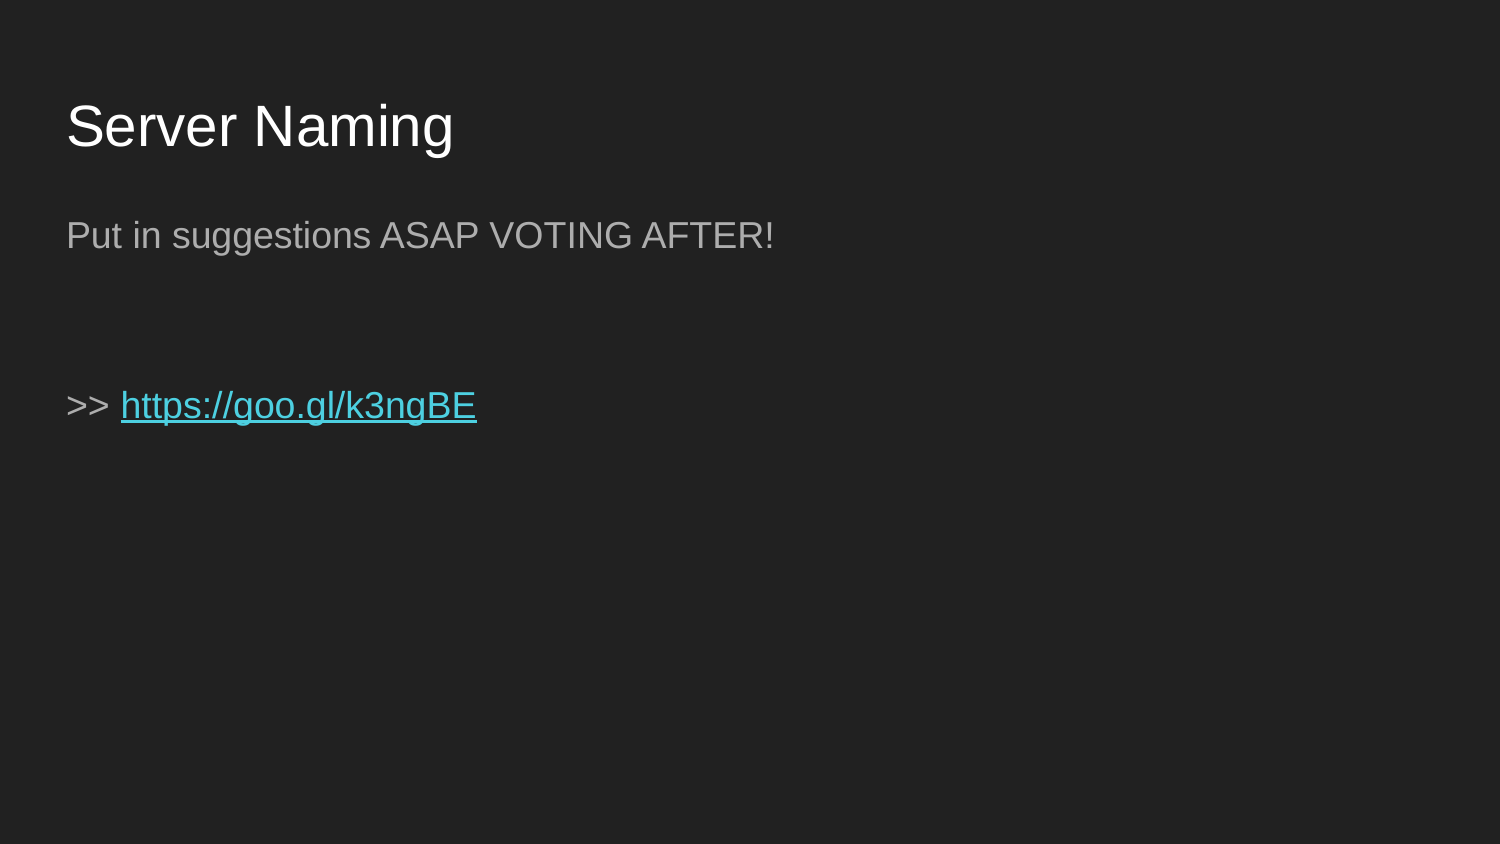

# Server Naming
Put in suggestions ASAP VOTING AFTER!

>> https://goo.gl/k3ngBE